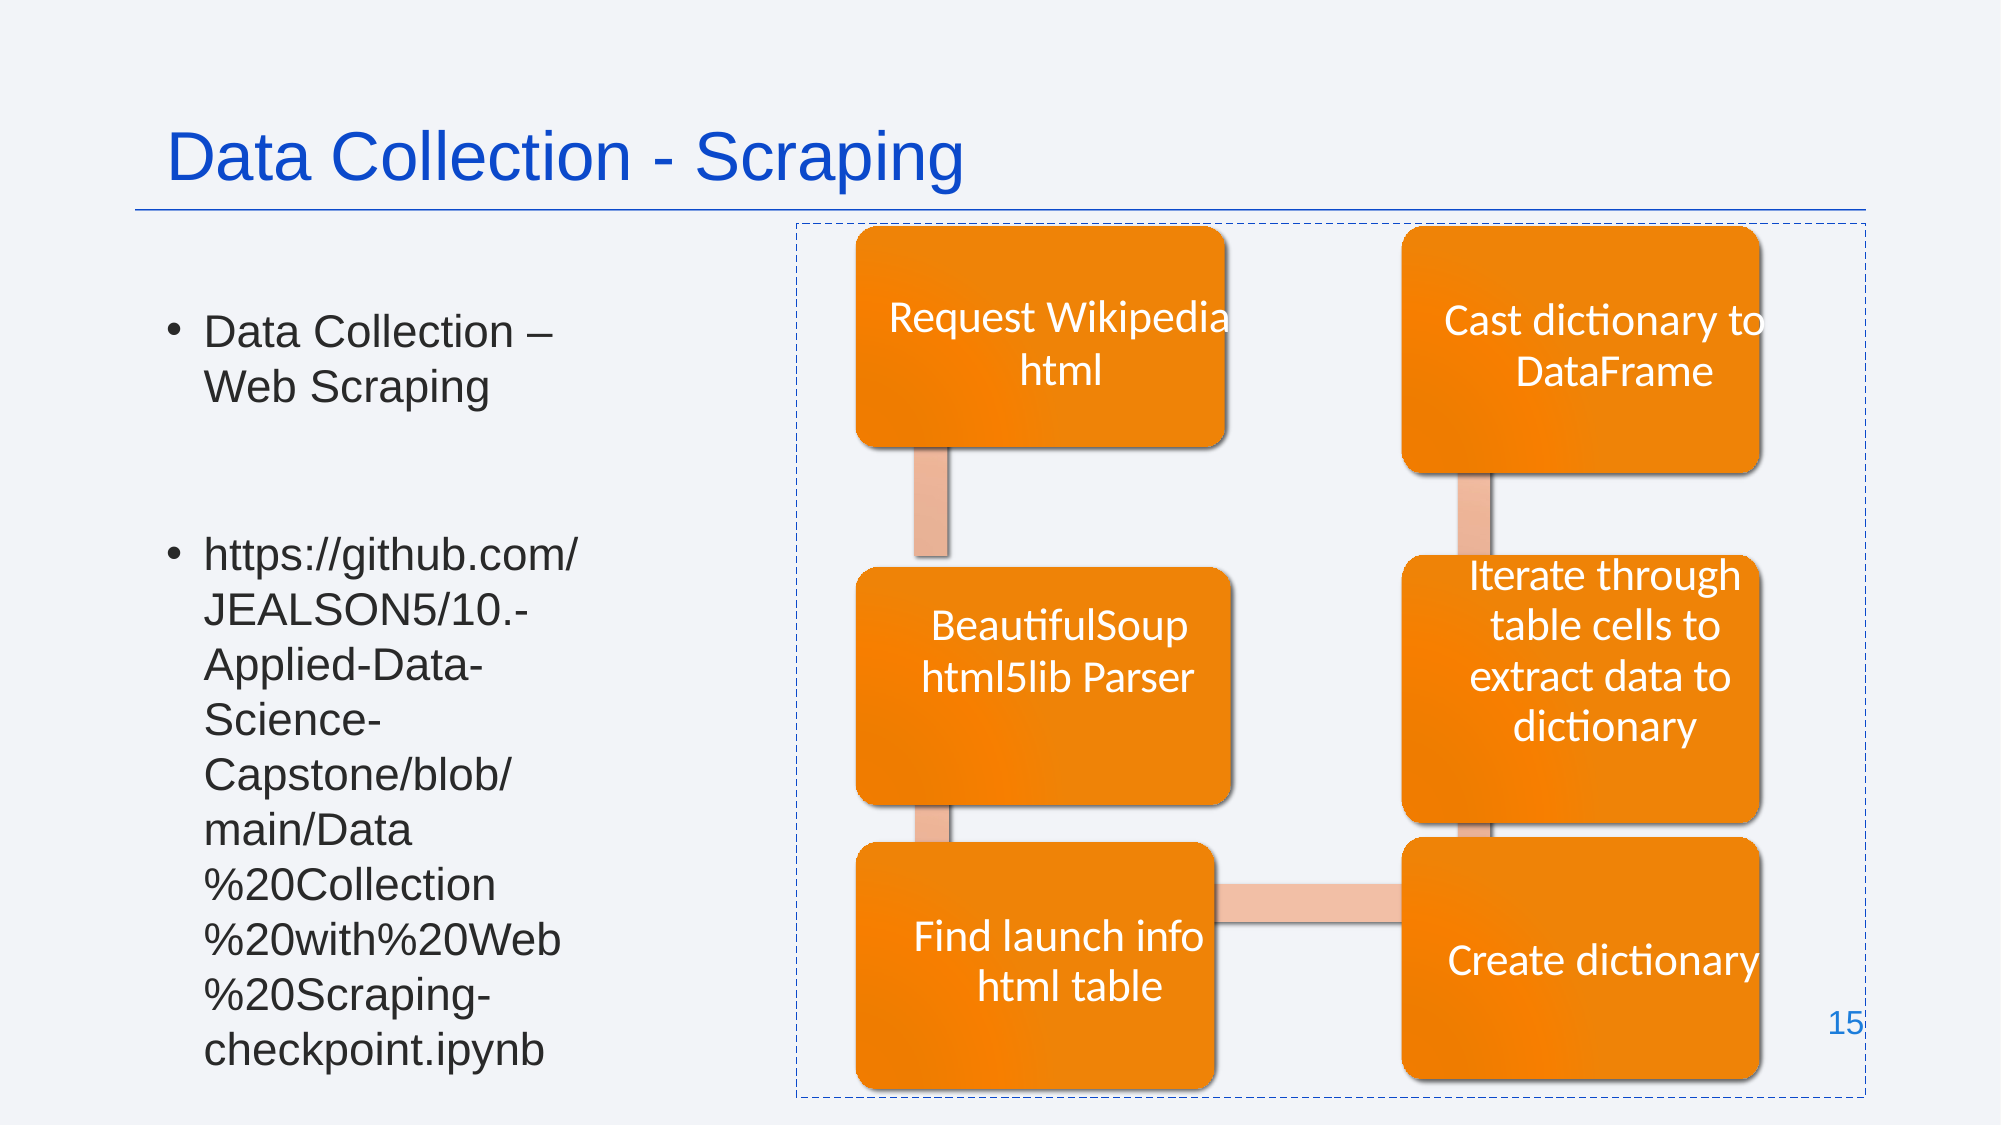

Data Collection - Scraping

Cast dictionary to  DataFrame
Request Wikipedia
html
Data Collection – Web Scraping

https://github.com/JEALSON5/10.-Applied-Data-Science-Capstone/blob/main/Data%20Collection%20with%20Web%20Scraping-checkpoint.ipynb
Iterate through  table cells to  extract data to  dictionary

BeautifulSoup
html5lib Parser

Find launch info  html table
Create dictionary
15